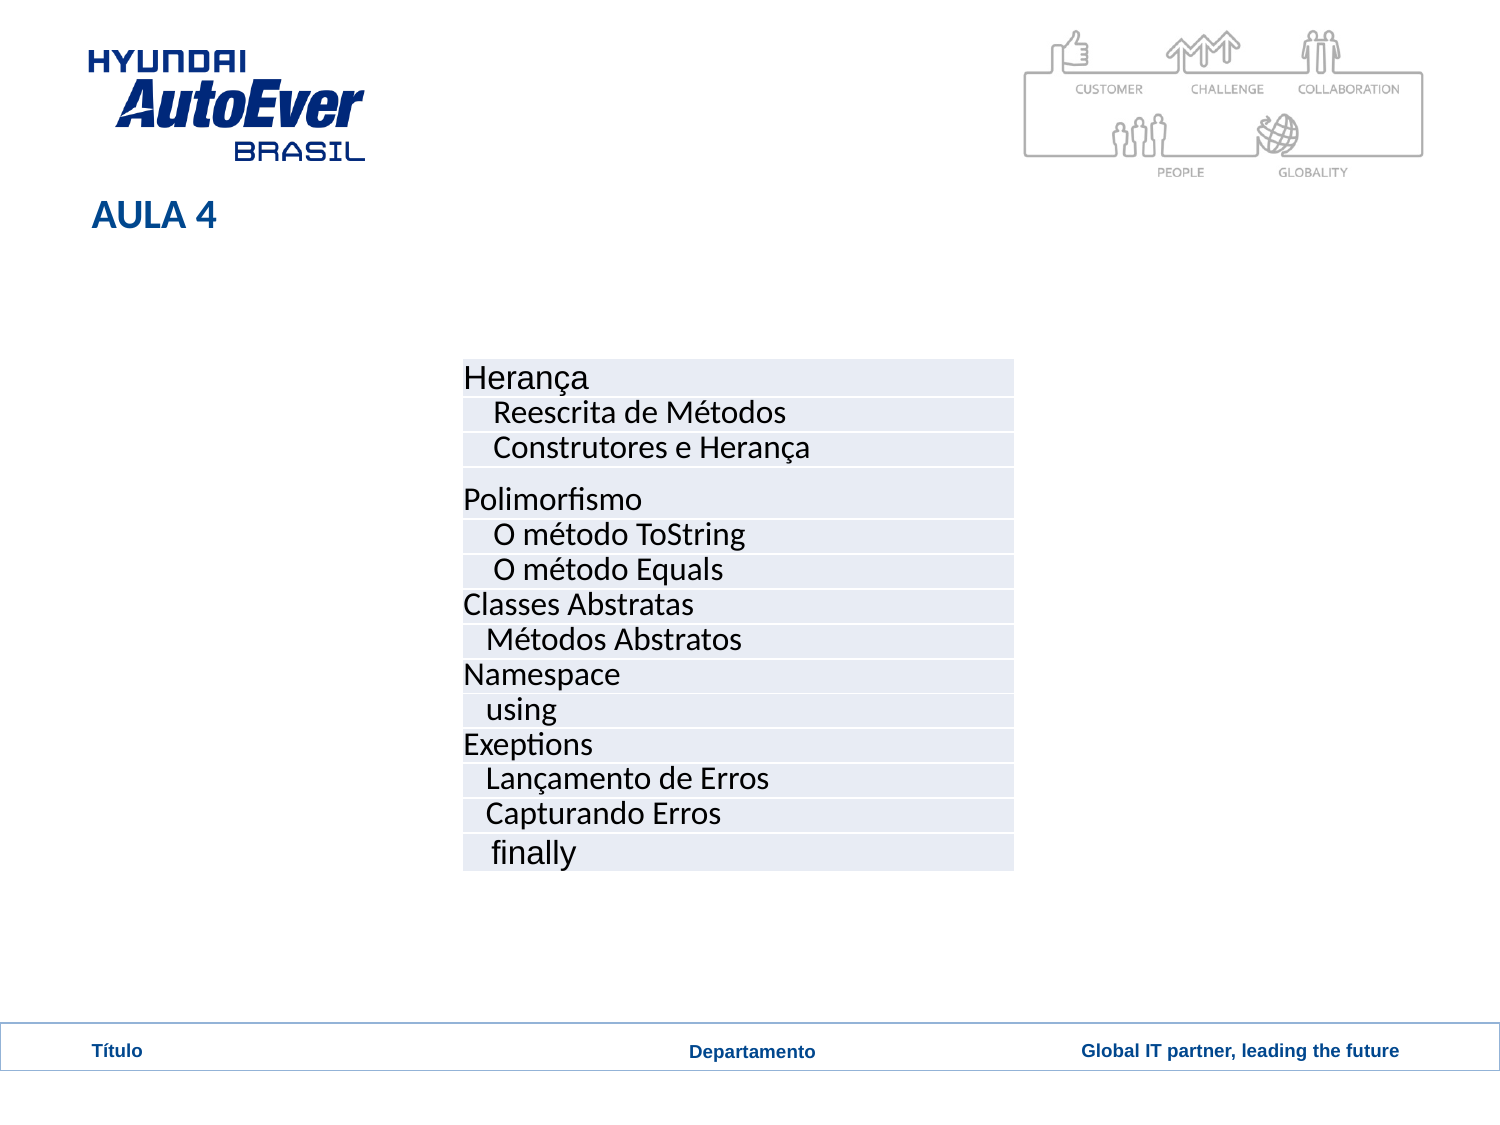

# AULA 4

| Herança |
| --- |
| Reescrita de Métodos |
| Construtores e Herança |
| Polimorfismo |
| O método ToString |
| O método Equals |
| Classes Abstratas |
| Métodos Abstratos |
| Namespace |
| using |
| Exeptions |
| Lançamento de Erros |
| Capturando Erros |
| finally |